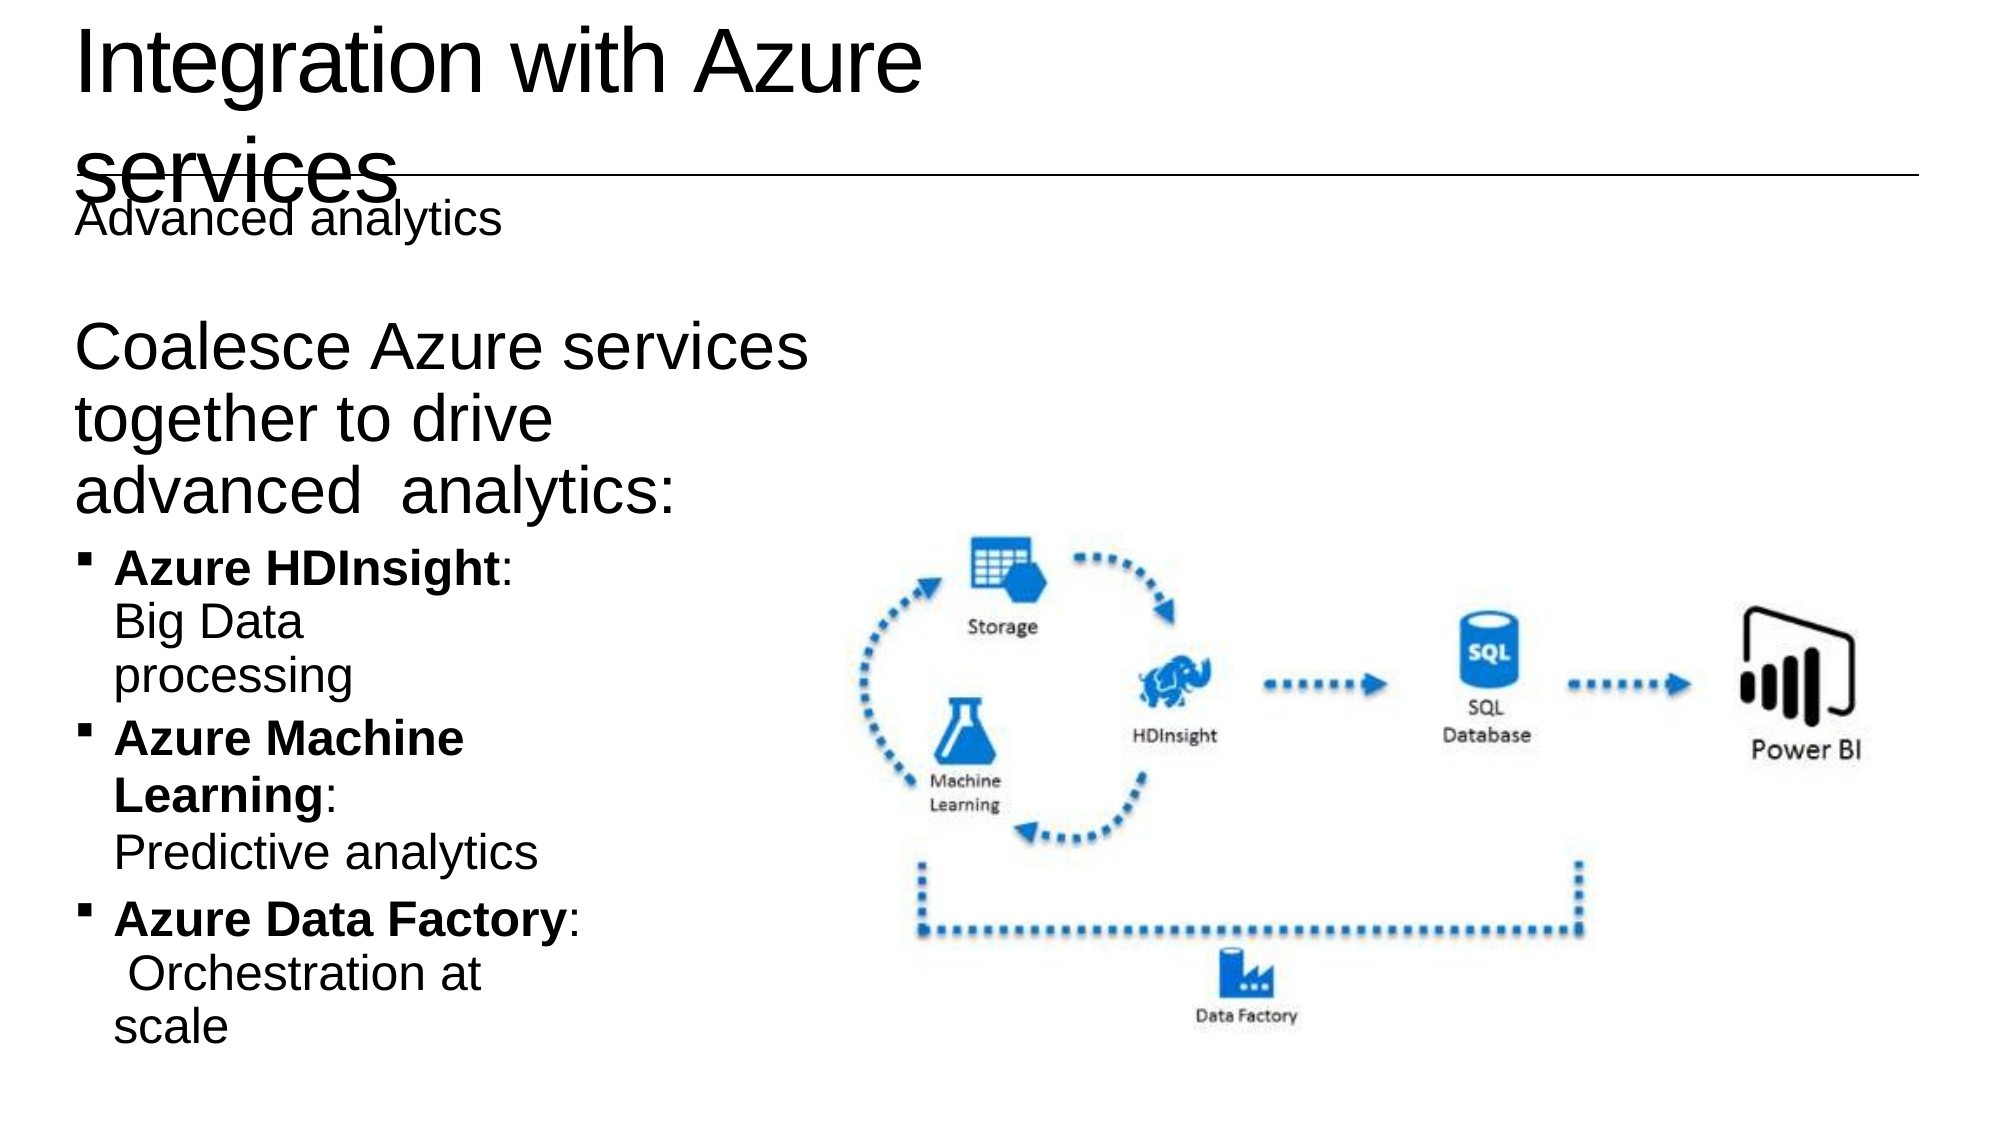

# Integration with Azure services

Advanced analytics

Coalesce Azure services  together to drive advanced  analytics:
Azure HDInsight:  Big Data processing
Azure Machine Learning:
Predictive analytics
Azure Data Factory:  Orchestration at scale